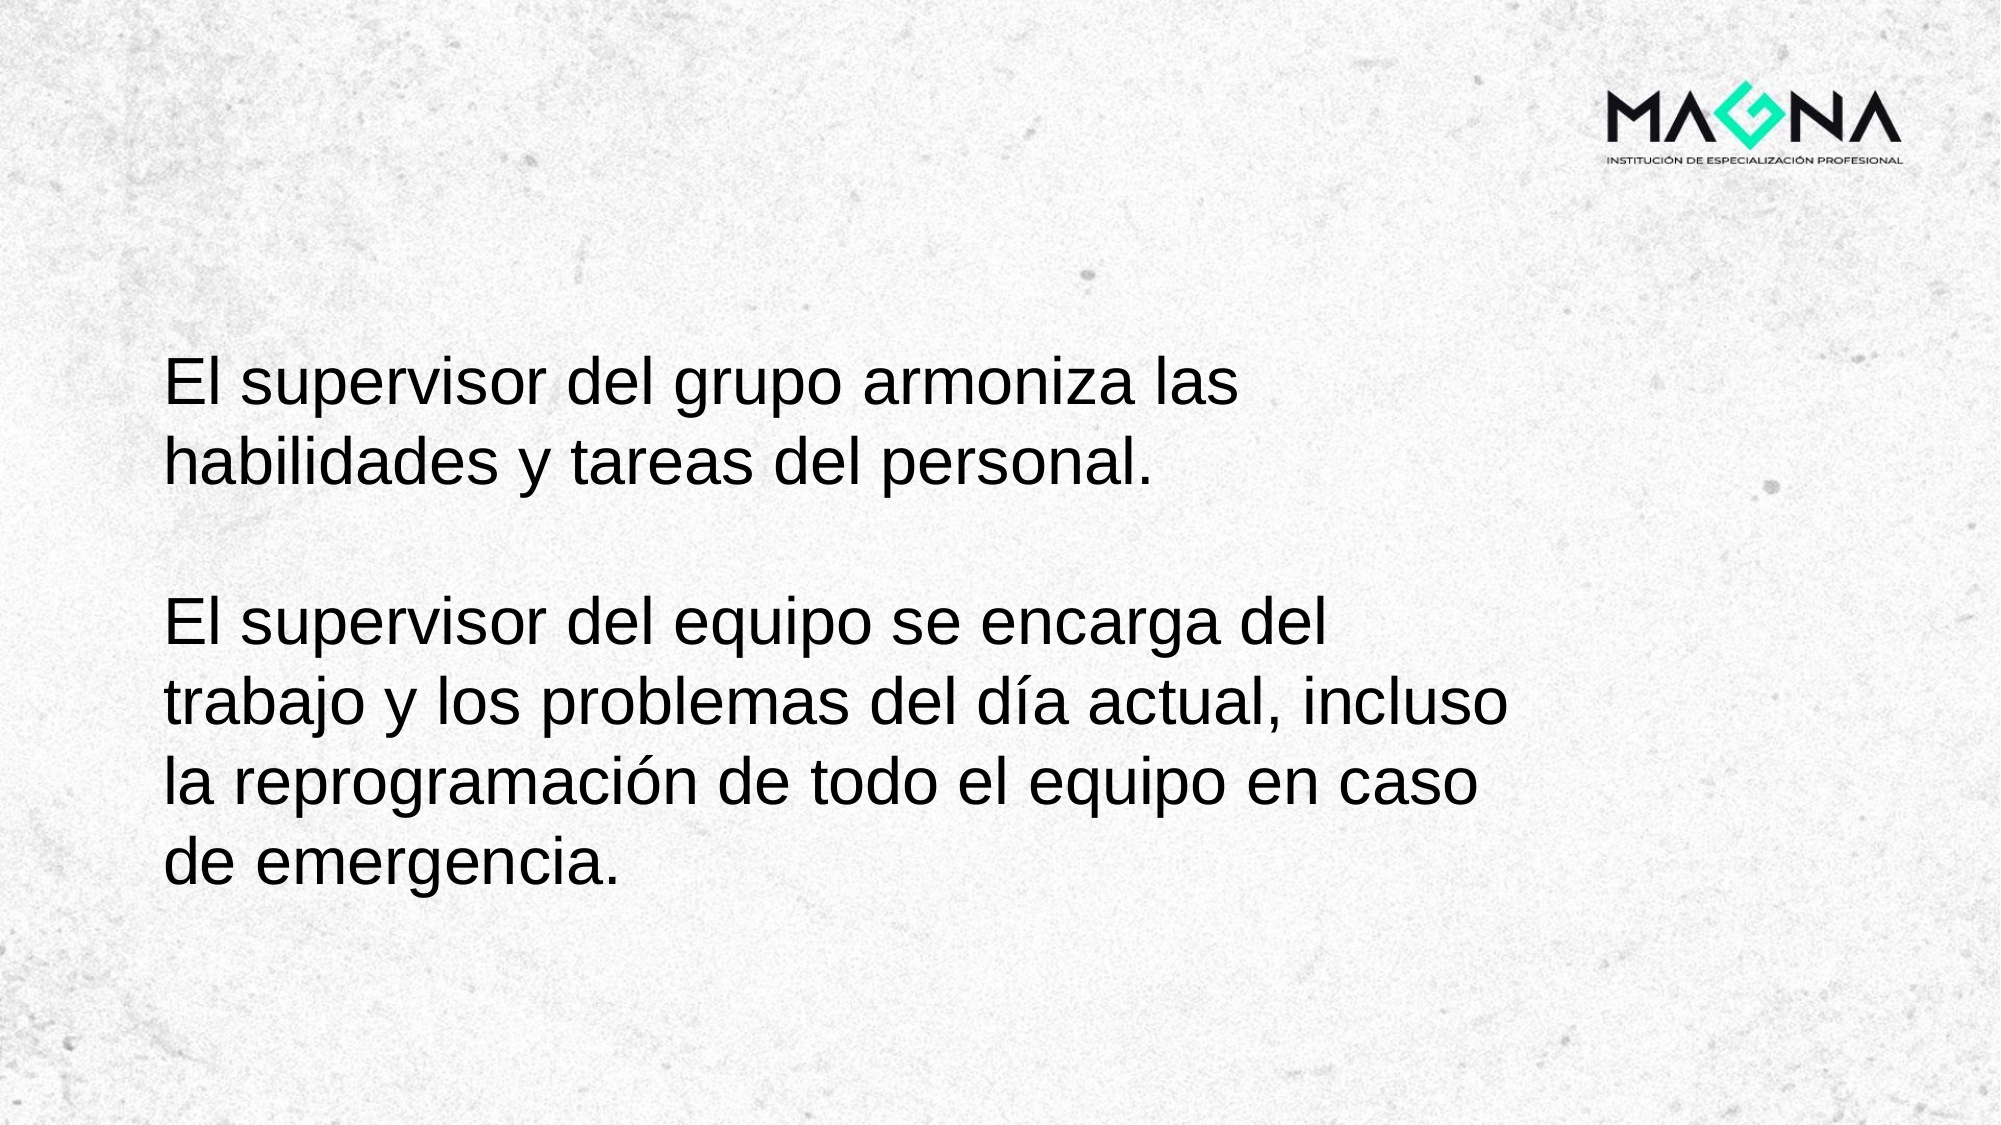

El supervisor del grupo armoniza las habilidades y tareas del personal.
El supervisor del equipo se encarga del trabajo y los problemas del día actual, incluso la reprogramación de todo el equipo en caso de emergencia.